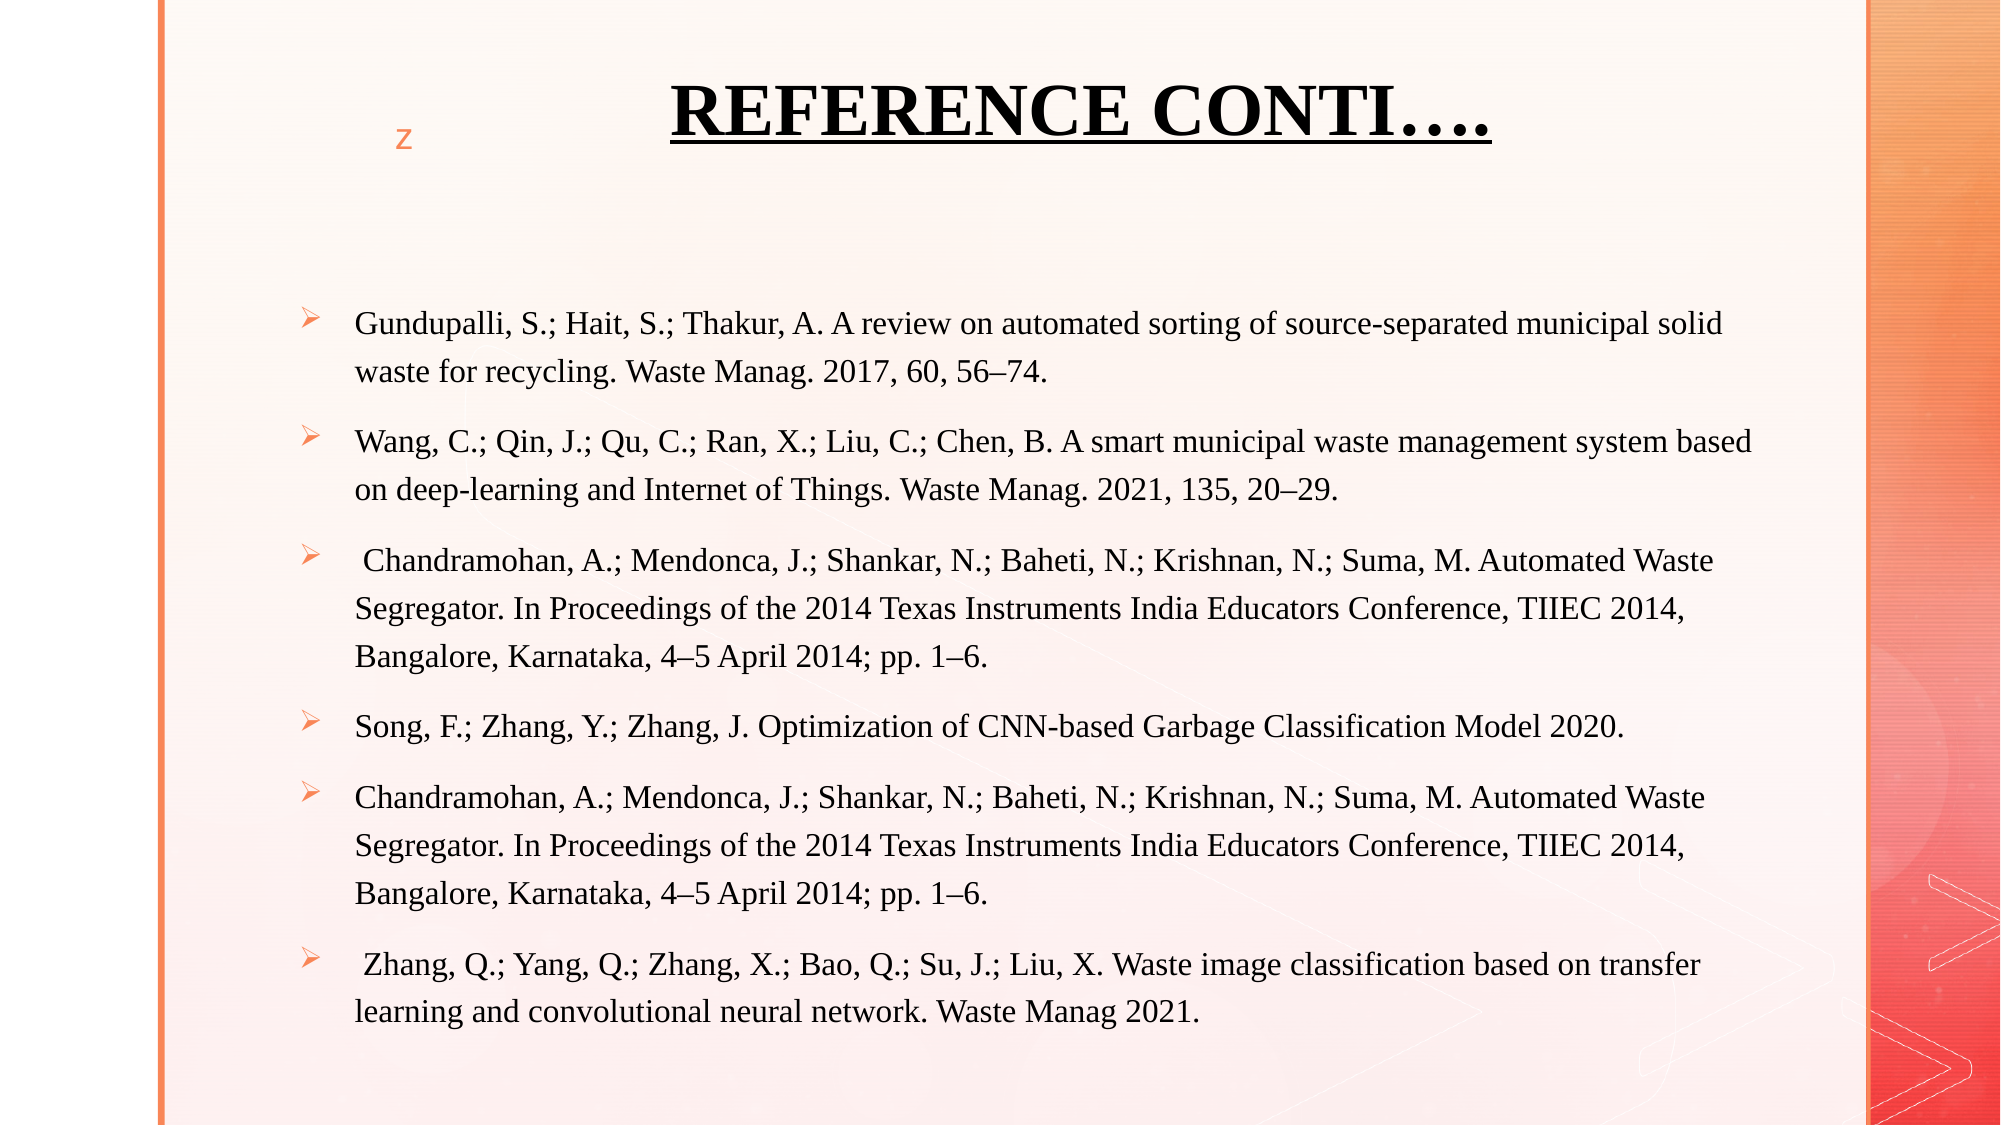

# REFERENCE CONTI….
Gundupalli, S.; Hait, S.; Thakur, A. A review on automated sorting of source-separated municipal solid waste for recycling. Waste Manag. 2017, 60, 56–74.
Wang, C.; Qin, J.; Qu, C.; Ran, X.; Liu, C.; Chen, B. A smart municipal waste management system based on deep-learning and Internet of Things. Waste Manag. 2021, 135, 20–29.
 Chandramohan, A.; Mendonca, J.; Shankar, N.; Baheti, N.; Krishnan, N.; Suma, M. Automated Waste Segregator. In Proceedings of the 2014 Texas Instruments India Educators Conference, TIIEC 2014, Bangalore, Karnataka, 4–5 April 2014; pp. 1–6.
Song, F.; Zhang, Y.; Zhang, J. Optimization of CNN-based Garbage Classification Model 2020.
Chandramohan, A.; Mendonca, J.; Shankar, N.; Baheti, N.; Krishnan, N.; Suma, M. Automated Waste Segregator. In Proceedings of the 2014 Texas Instruments India Educators Conference, TIIEC 2014, Bangalore, Karnataka, 4–5 April 2014; pp. 1–6.
 Zhang, Q.; Yang, Q.; Zhang, X.; Bao, Q.; Su, J.; Liu, X. Waste image classification based on transfer learning and convolutional neural network. Waste Manag 2021.